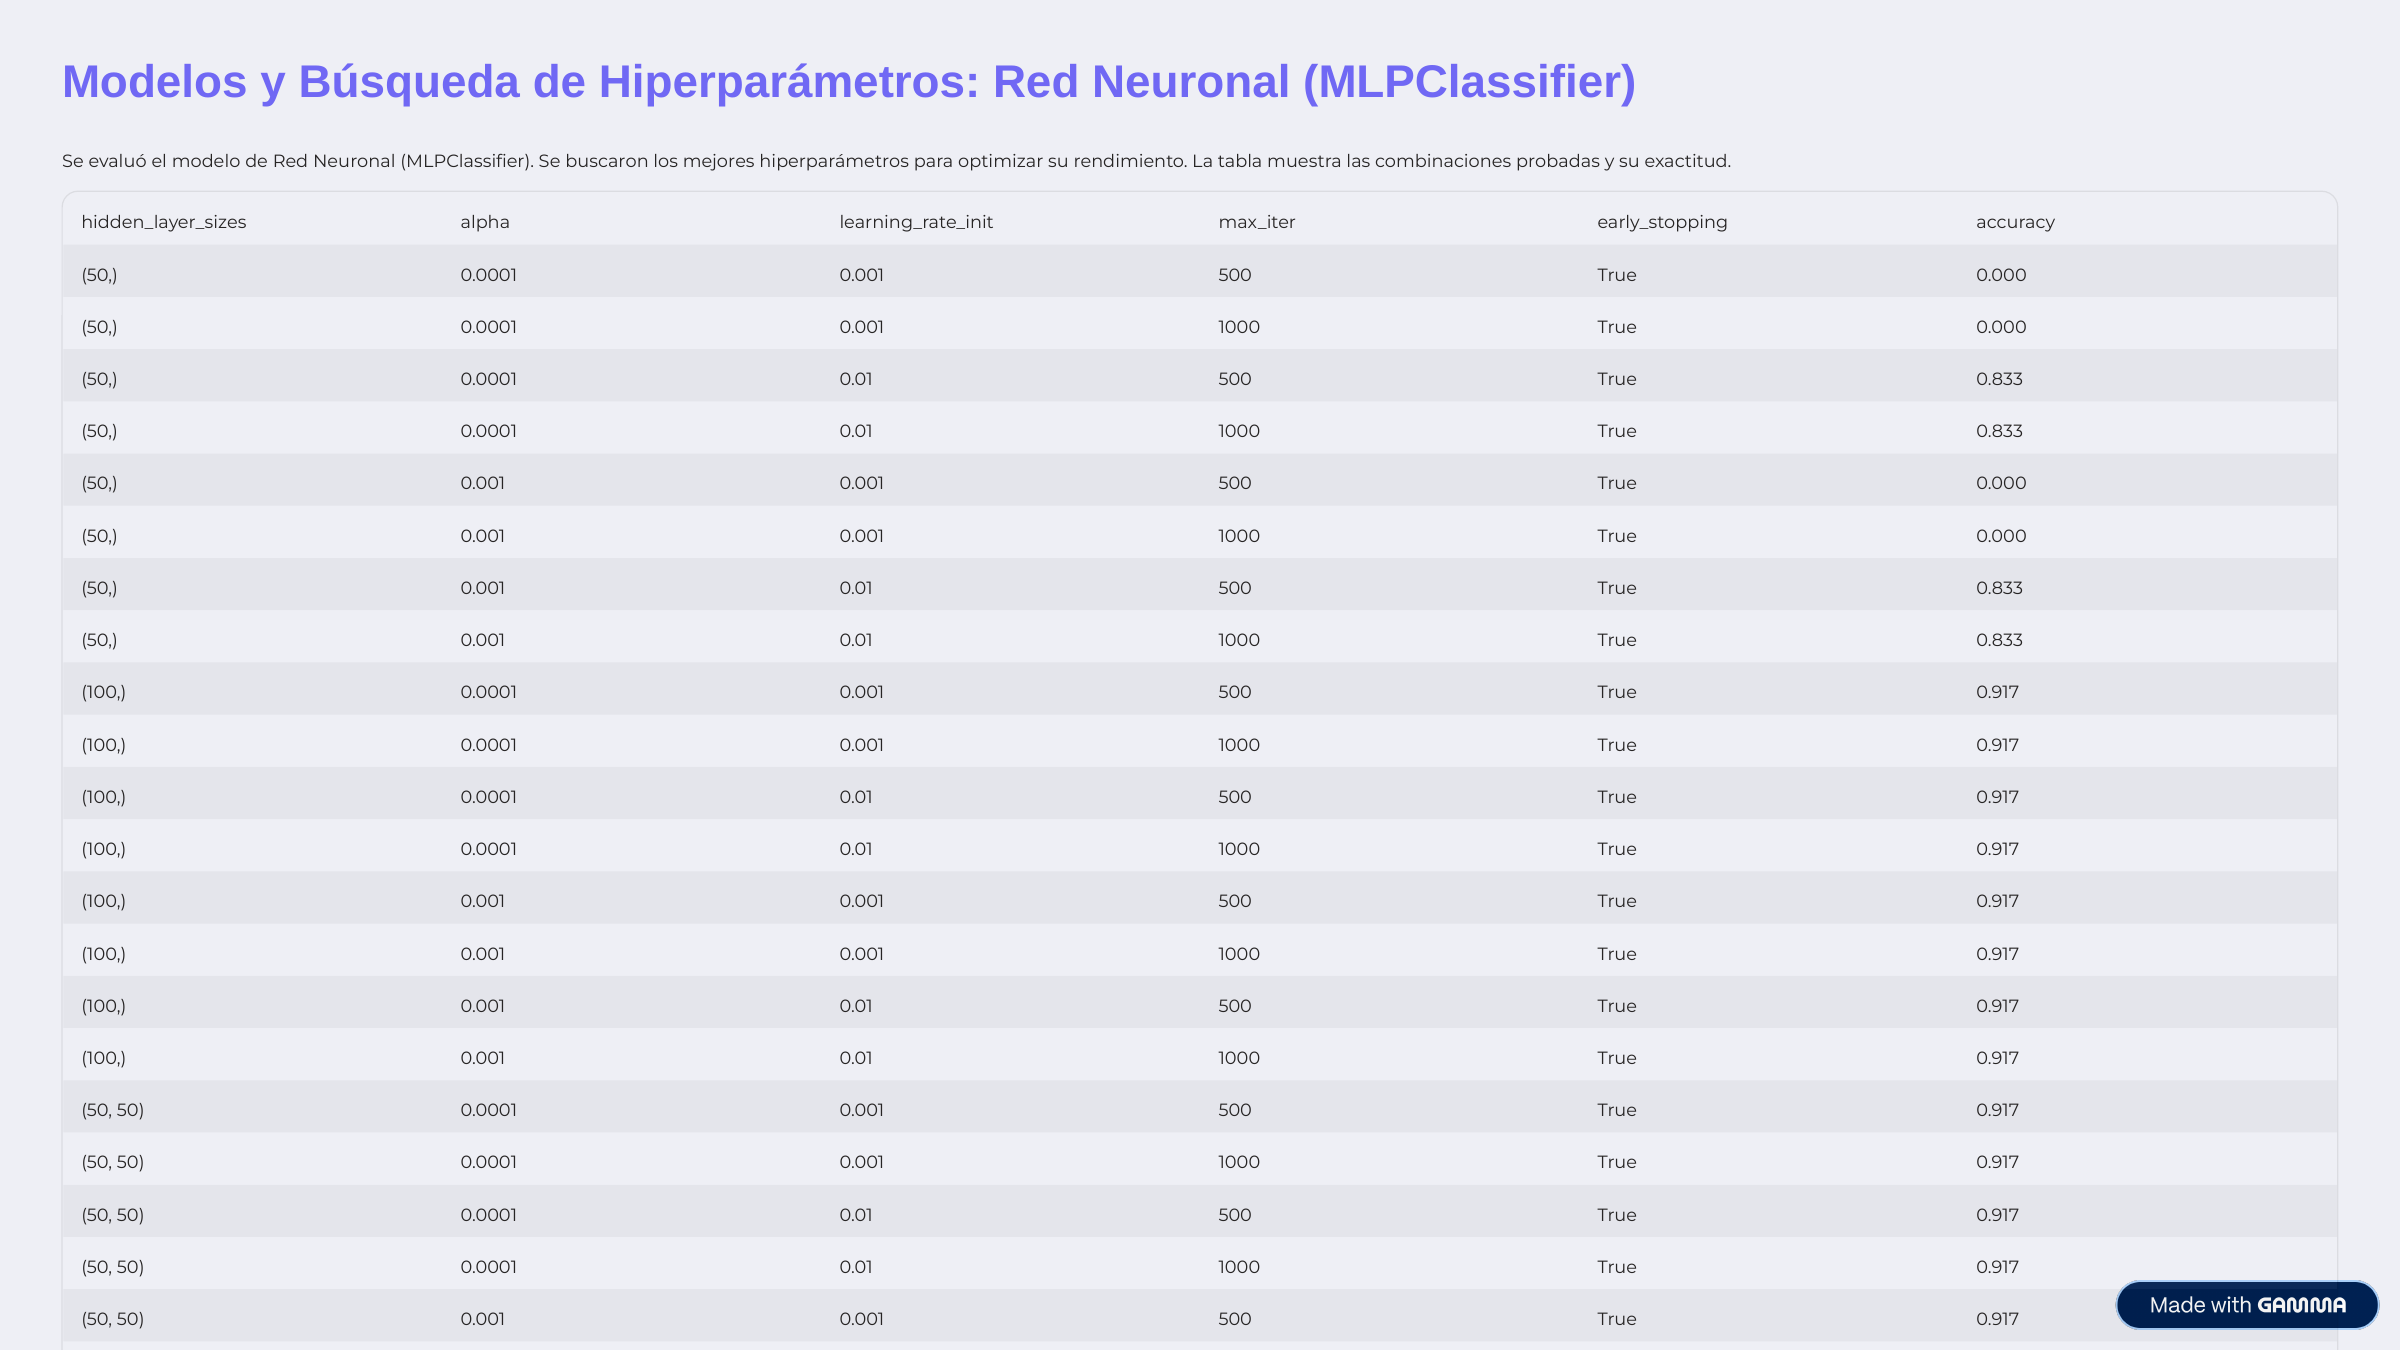

Modelos y Búsqueda de Hiperparámetros: Red Neuronal (MLPClassifier)
Se evaluó el modelo de Red Neuronal (MLPClassifier). Se buscaron los mejores hiperparámetros para optimizar su rendimiento. La tabla muestra las combinaciones probadas y su exactitud.

hidden_layer_sizes
alpha
learning_rate_init
max_iter
early_stopping
accuracy

(50,)
0.0001
0.001
500
True
0.000

(50,)
0.0001
0.001
1000
True
0.000

(50,)
0.0001
0.01
500
True
0.833

(50,)
0.0001
0.01
1000
True
0.833

(50,)
0.001
0.001
500
True
0.000

(50,)
0.001
0.001
1000
True
0.000

(50,)
0.001
0.01
500
True
0.833

(50,)
0.001
0.01
1000
True
0.833

(100,)
0.0001
0.001
500
True
0.917

(100,)
0.0001
0.001
1000
True
0.917

(100,)
0.0001
0.01
500
True
0.917

(100,)
0.0001
0.01
1000
True
0.917

(100,)
0.001
0.001
500
True
0.917

(100,)
0.001
0.001
1000
True
0.917

(100,)
0.001
0.01
500
True
0.917

(100,)
0.001
0.01
1000
True
0.917

(50, 50)
0.0001
0.001
500
True
0.917

(50, 50)
0.0001
0.001
1000
True
0.917

(50, 50)
0.0001
0.01
500
True
0.917

(50, 50)
0.0001
0.01
1000
True
0.917

(50, 50)
0.001
0.001
500
True
0.917

(50, 50)
0.001
0.001
1000
True
0.917

(50, 50)
0.001
0.01
500
True
0.917
(50, 50)
0.001
0.01
1000
True
0.917